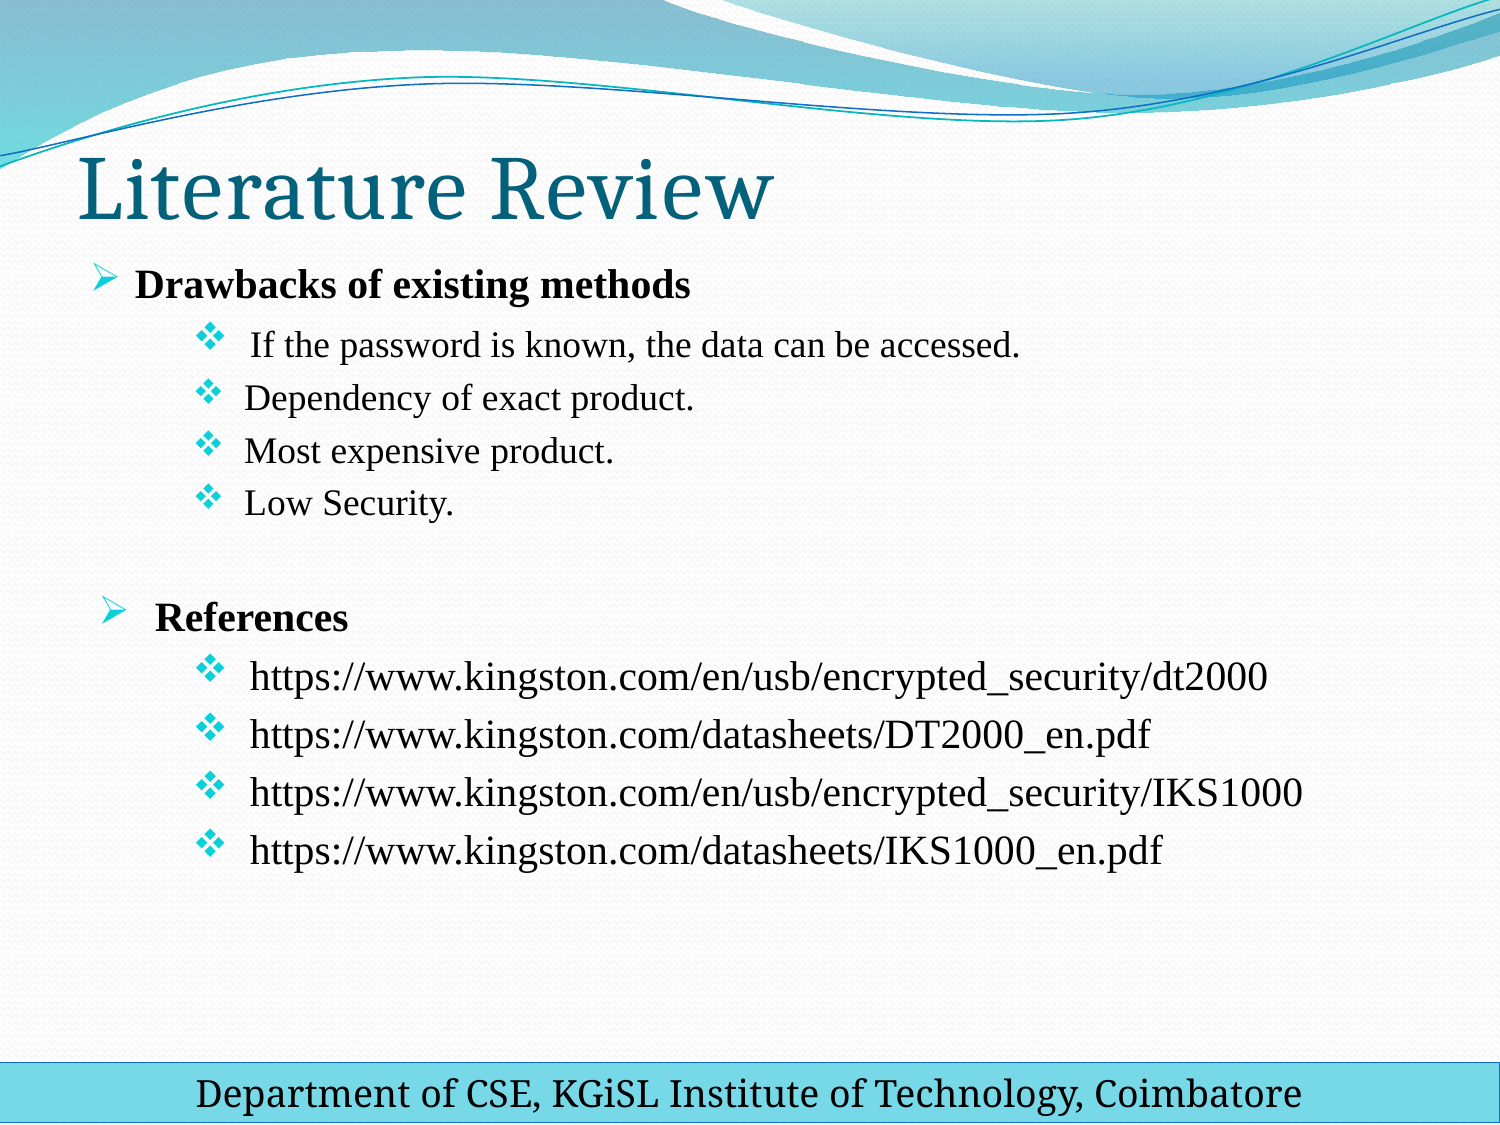

# Literature Review
Drawbacks of existing methods
  If the password is known, the data can be accessed.
  Dependency of exact product.
  Most expensive product.
  Low Security.

References
  https://www.kingston.com/en/usb/encrypted_security/dt2000
  https://www.kingston.com/datasheets/DT2000_en.pdf
  https://www.kingston.com/en/usb/encrypted_security/IKS1000
  https://www.kingston.com/datasheets/IKS1000_en.pdf
Department of CSE, KGiSL Institute of Technology, Coimbatore